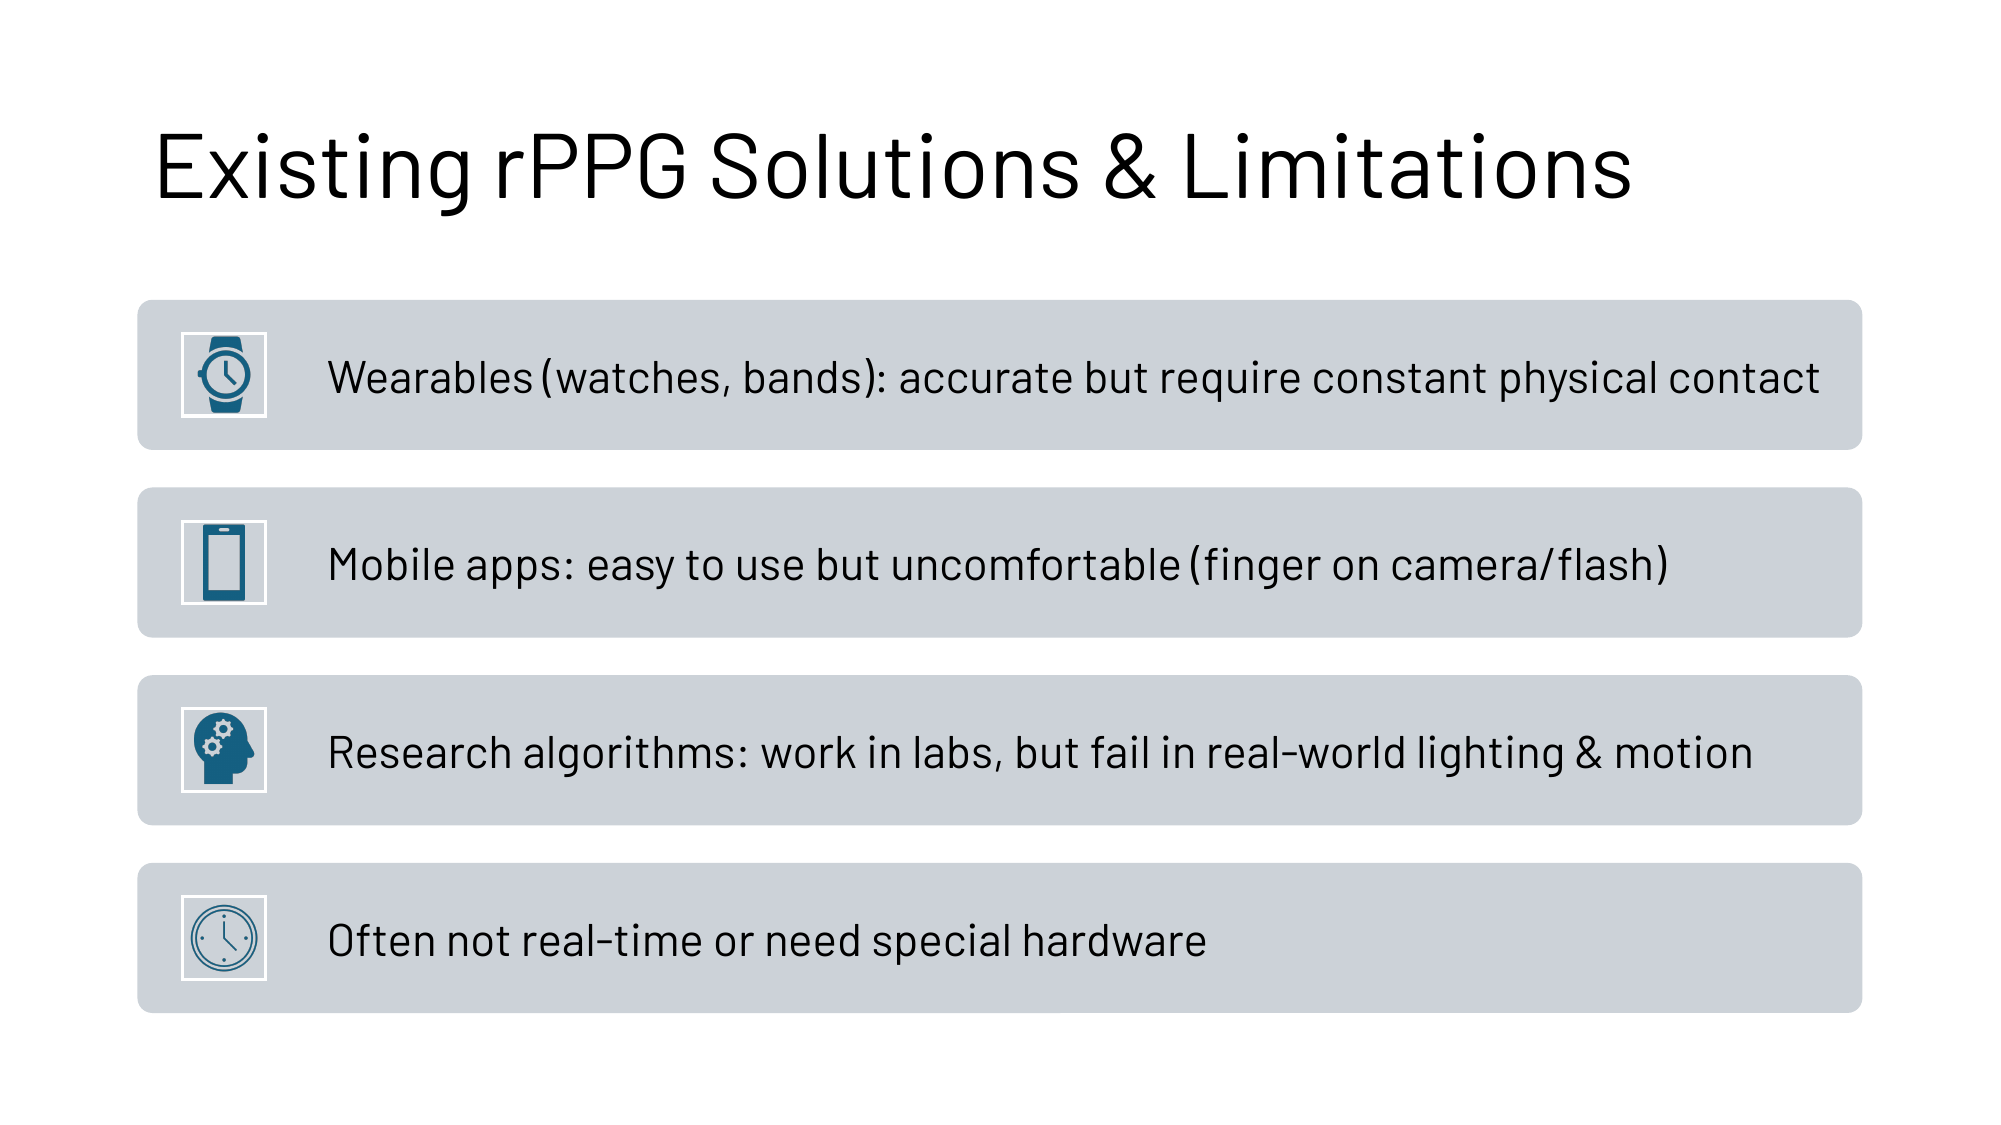

# Existing rPPG Solutions & Limitations
Wearables (watches, bands): accurate but require constant physical contact
Mobile apps: easy to use but uncomfortable (finger on camera/flash)
Research algorithms: work in labs, but fail in real-world lighting & motion
Often not real-time or need special hardware